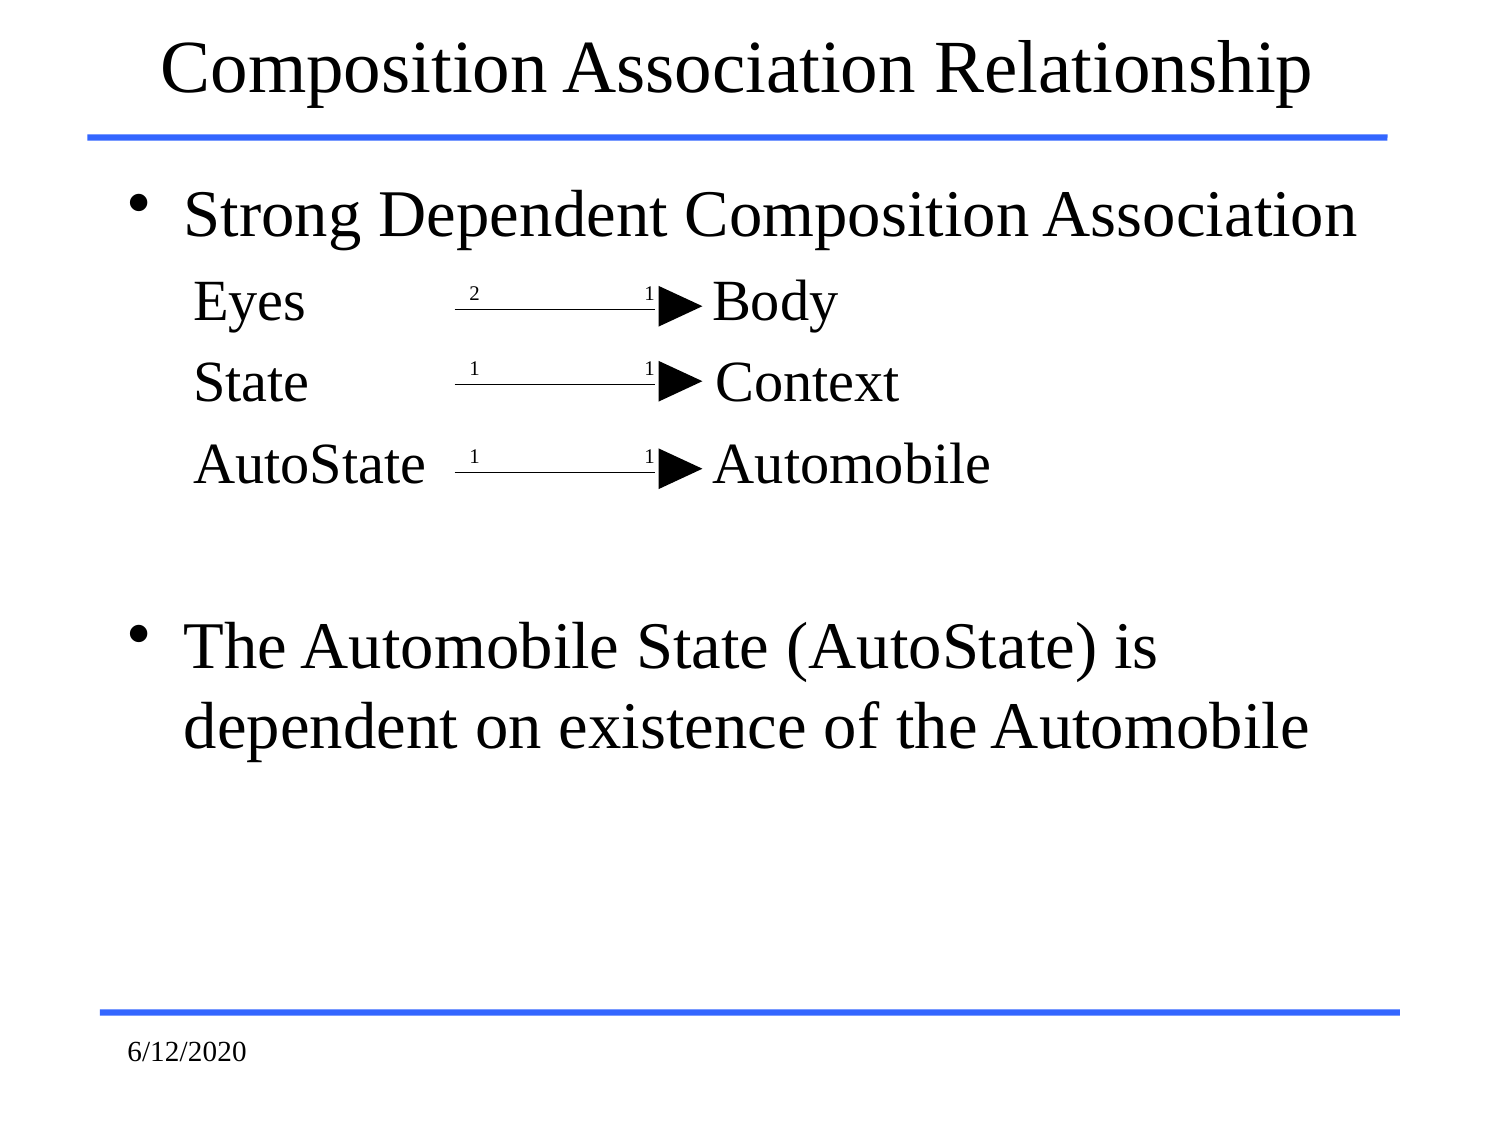

Composition Association Relationship
Strong Dependent Composition Association
Eyes                            Body
State                            Context
AutoState                    Automobile

The Automobile State (AutoState) is dependent on existence of the Automobile
2
1

1
1

1
1

6/12/2020